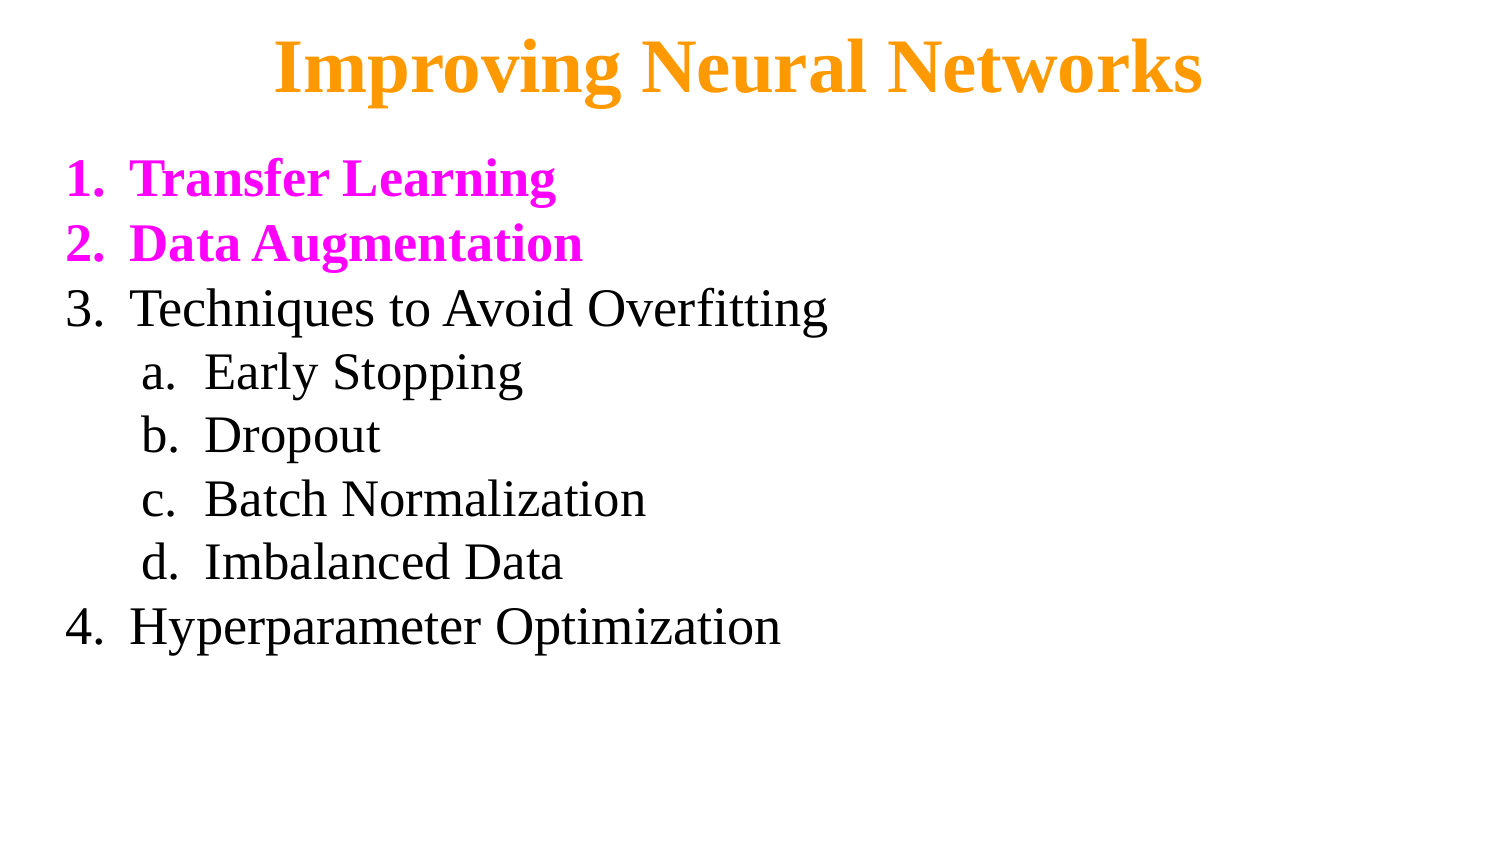

# Improving Neural Networks

Transfer Learning
Data Augmentation
Techniques to Avoid Overfitting
Early Stopping
Dropout
Batch Normalization
Imbalanced Data
Hyperparameter Optimization